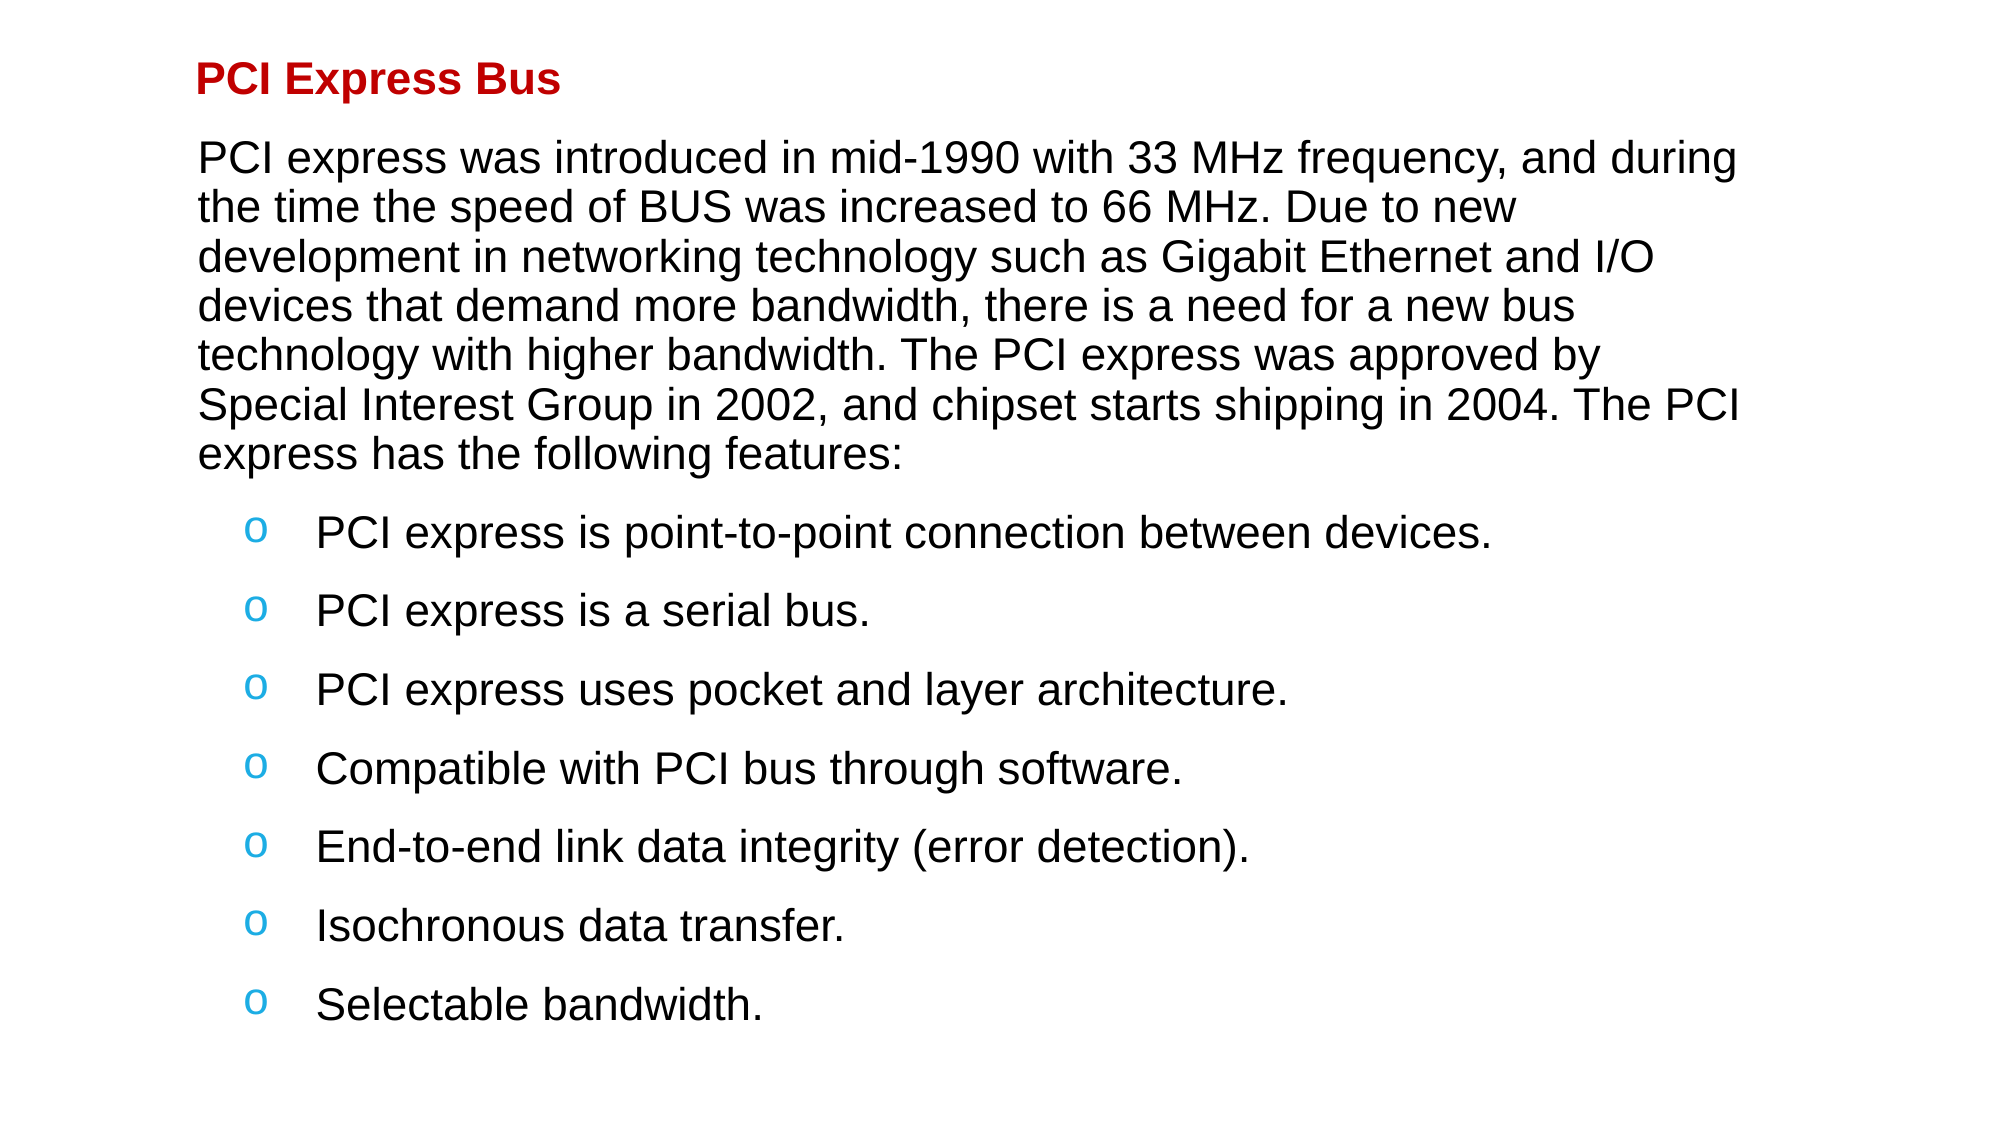

PCI Express Bus
PCI express was introduced in mid-1990 with 33 MHz frequency, and during the time the speed of BUS was increased to 66 MHz. Due to new development in networking technology such as Gigabit Ethernet and I/O devices that demand more bandwidth, there is a need for a new bus technology with higher bandwidth. The PCI express was approved by Special Interest Group in 2002, and chipset starts shipping in 2004. The PCI express has the following features:
PCI express is point-to-point connection between devices.
PCI express is a serial bus.
PCI express uses pocket and layer architecture.
Compatible with PCI bus through software.
End-to-end link data integrity (error detection).
Isochronous data transfer.
Selectable bandwidth.